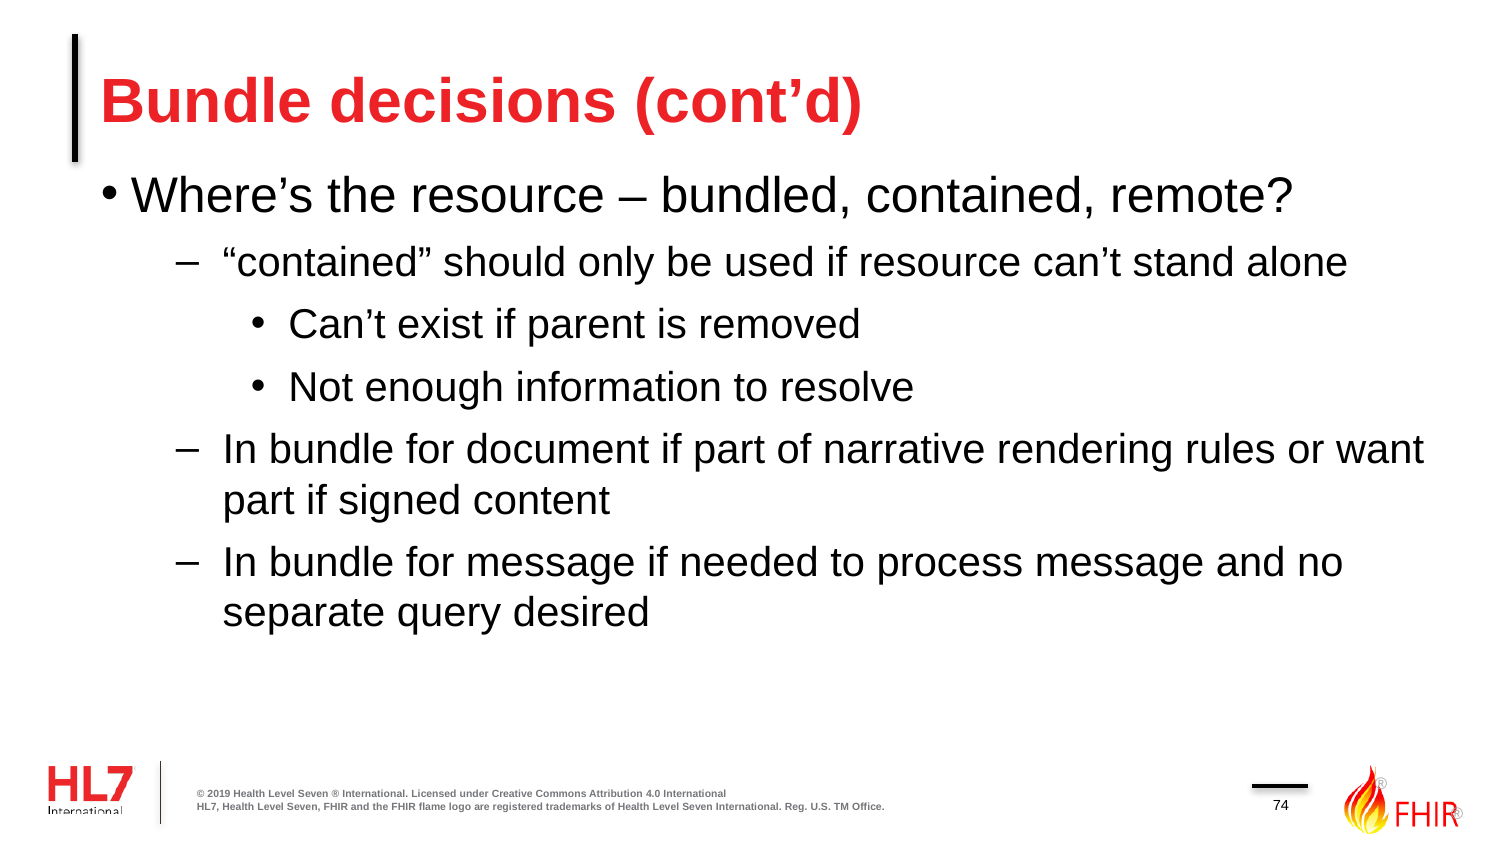

# Bundle decisions (cont’d)
Where’s the resource – bundled, contained, remote?
“contained” should only be used if resource can’t stand alone
Can’t exist if parent is removed
Not enough information to resolve
In bundle for document if part of narrative rendering rules or want part if signed content
In bundle for message if needed to process message and no separate query desired
© 2019 Health Level Seven ® International. Licensed under Creative Commons Attribution 4.0 International
HL7, Health Level Seven, FHIR and the FHIR flame logo are registered trademarks of Health Level Seven International. Reg. U.S. TM Office.
74